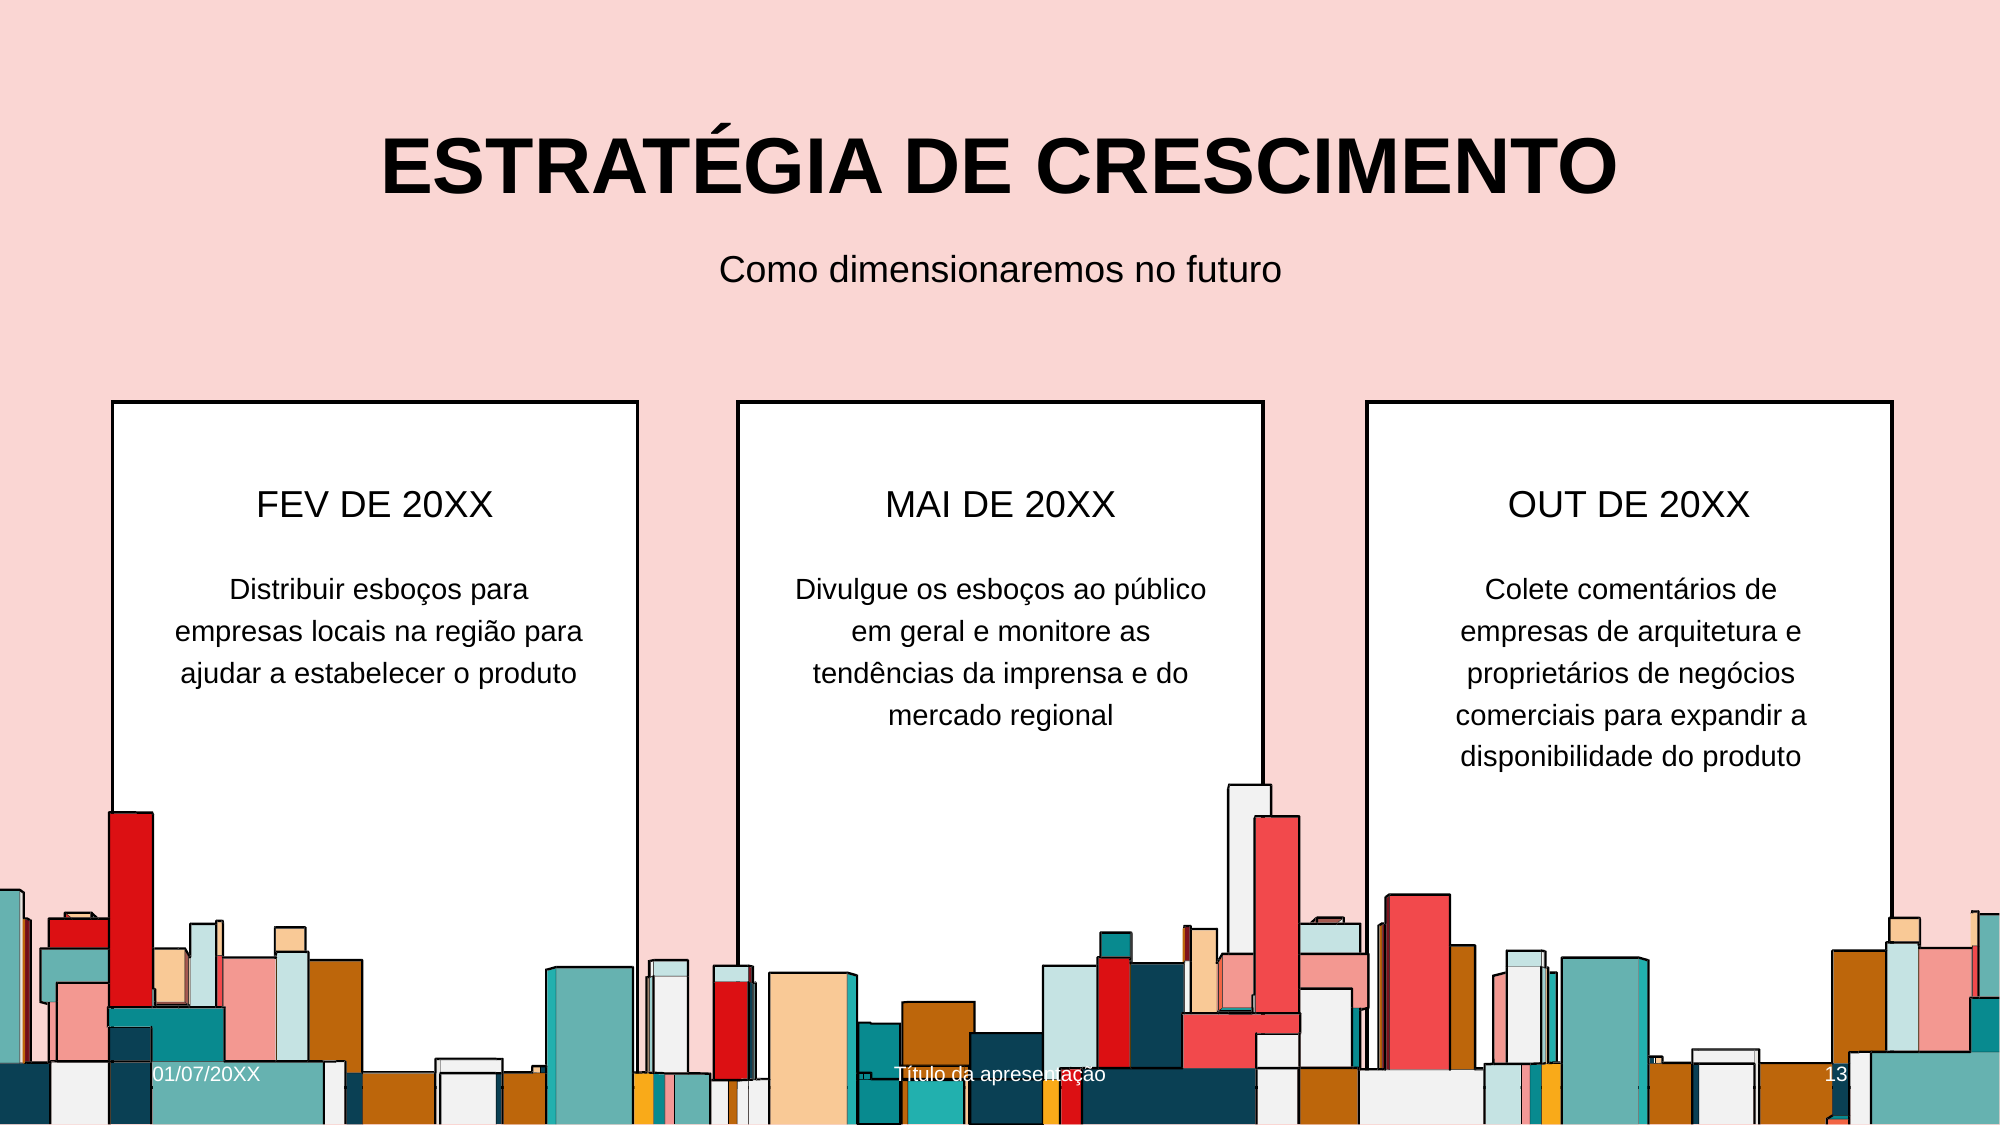

# ESTRATÉGIA DE CRESCIMENTO
Como dimensionaremos no futuro
MAI DE 20XX
OUT DE 20XX
FEV DE 20XX
Distribuir esboços para empresas locais na região para ajudar a estabelecer o produto

Divulgue os esboços ao público em geral e monitore as tendências da imprensa e do mercado regional

Colete comentários de empresas de arquitetura e proprietários de negócios comerciais para expandir a disponibilidade do produto

01/07/20XX
Título da apresentação
13